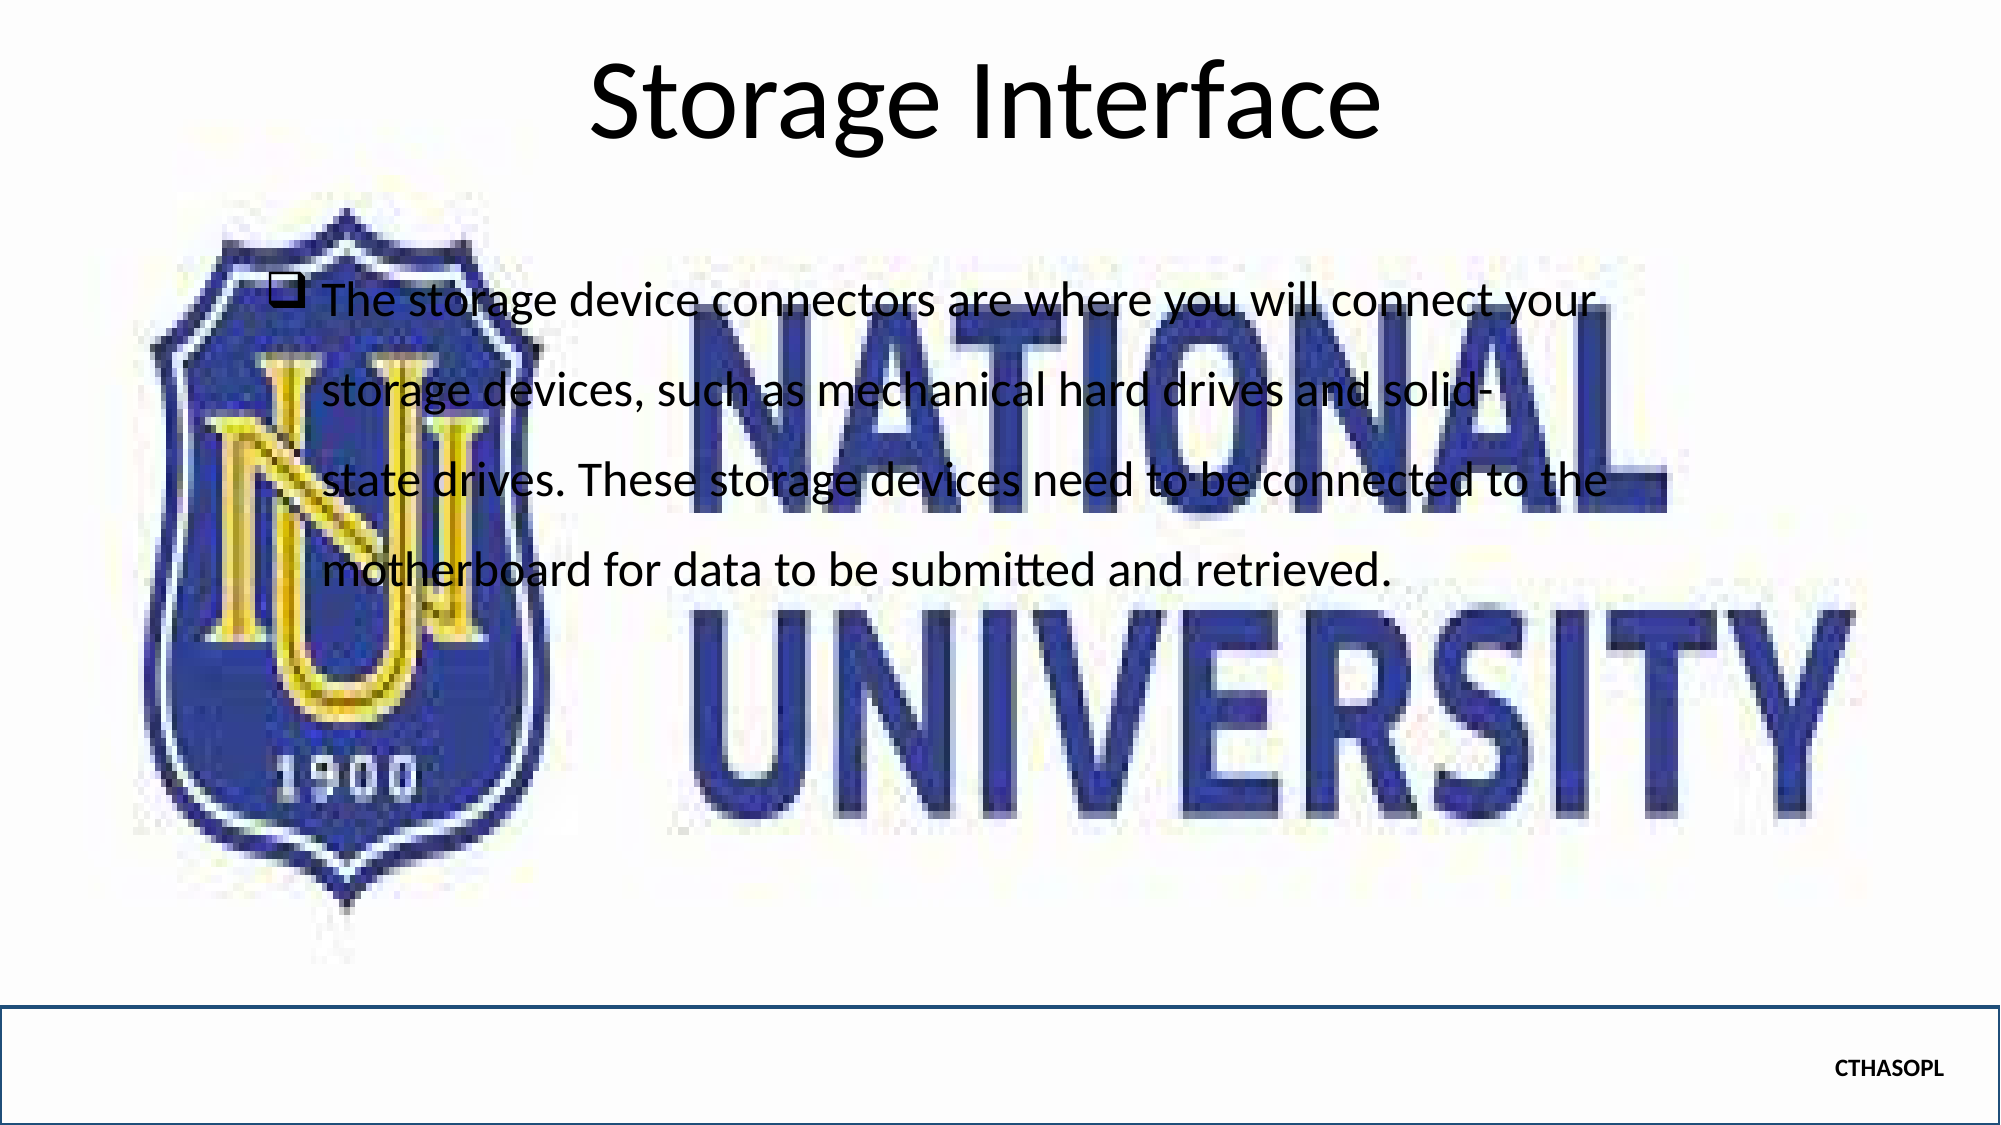

# Storage Interface
The storage device connectors are where you will connect your storage devices, such as mechanical hard drives and solid-state drives. These storage devices need to be connected to the motherboard for data to be submitted and retrieved.

CTHASOPL